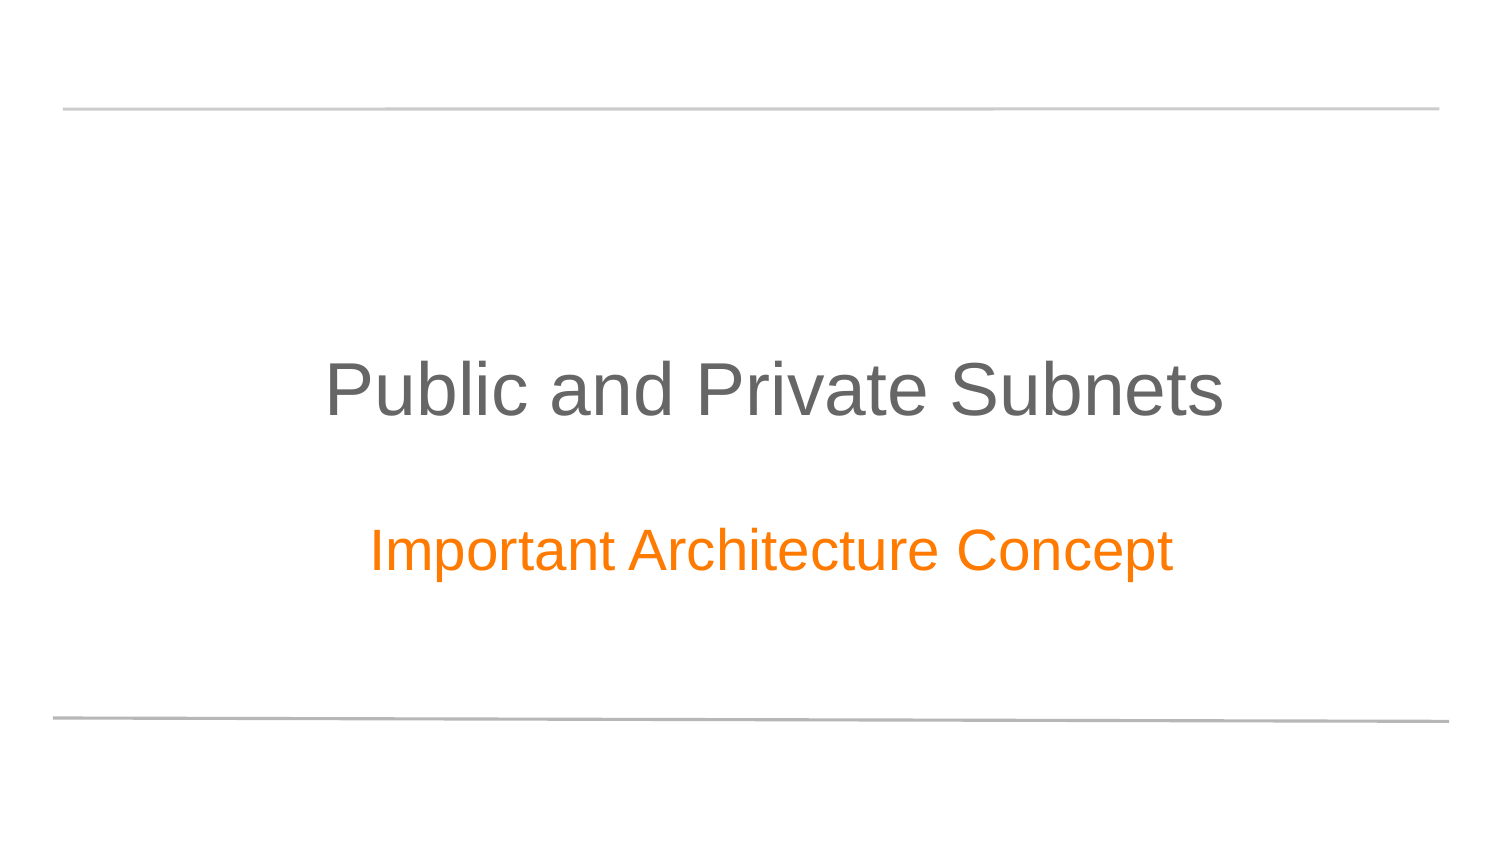

# Public and Private Subnets
         Important Architecture Concept